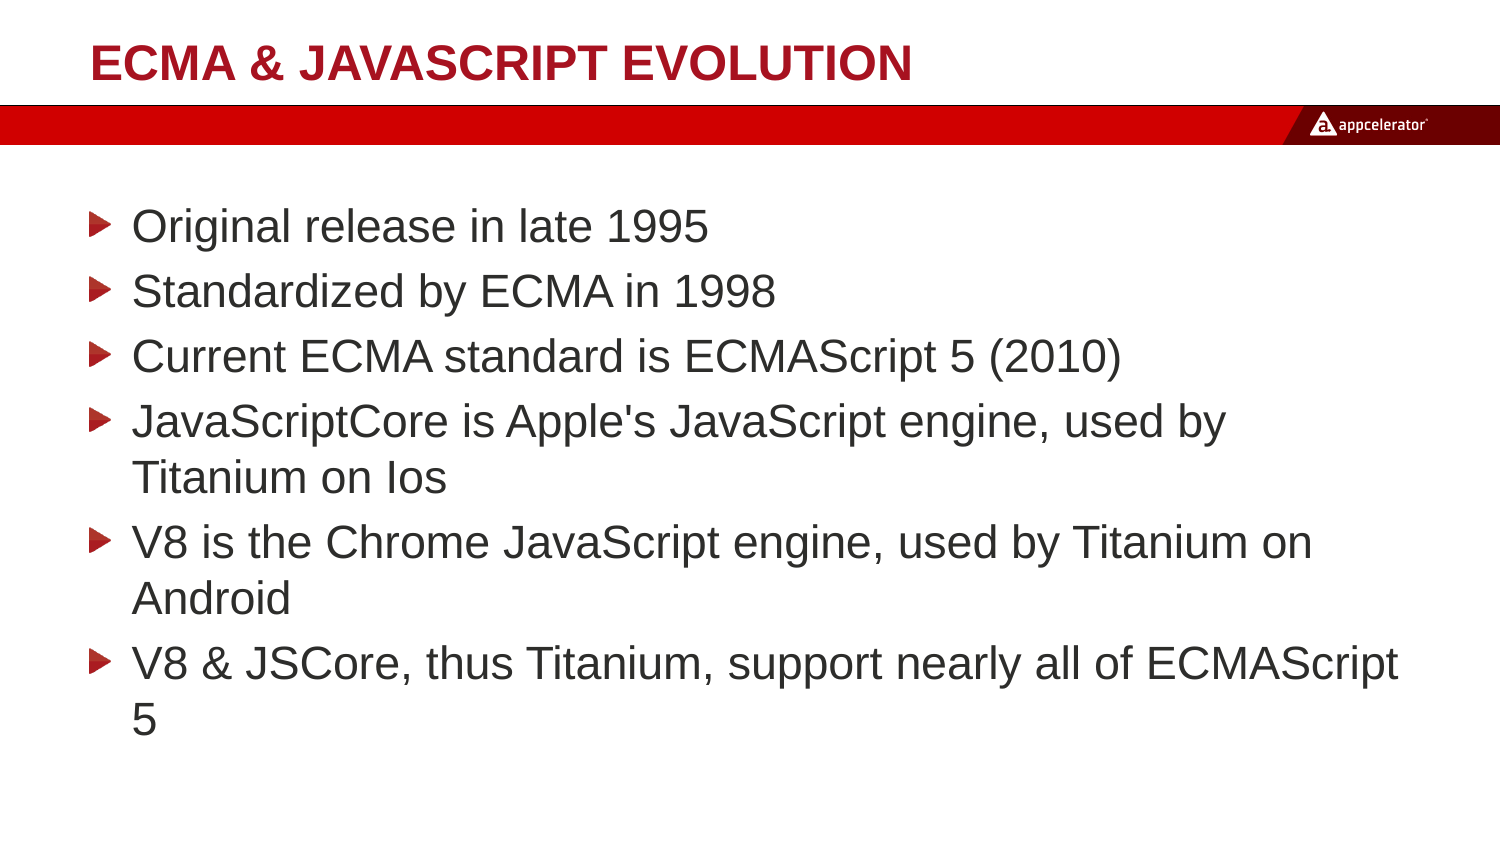

# ECMA & JavaScript Evolution
Original release in late 1995
Standardized by ECMA in 1998
Current ECMA standard is ECMAScript 5 (2010)
JavaScriptCore is Apple's JavaScript engine, used by Titanium on Ios
V8 is the Chrome JavaScript engine, used by Titanium on Android
V8 & JSCore, thus Titanium, support nearly all of ECMAScript 5